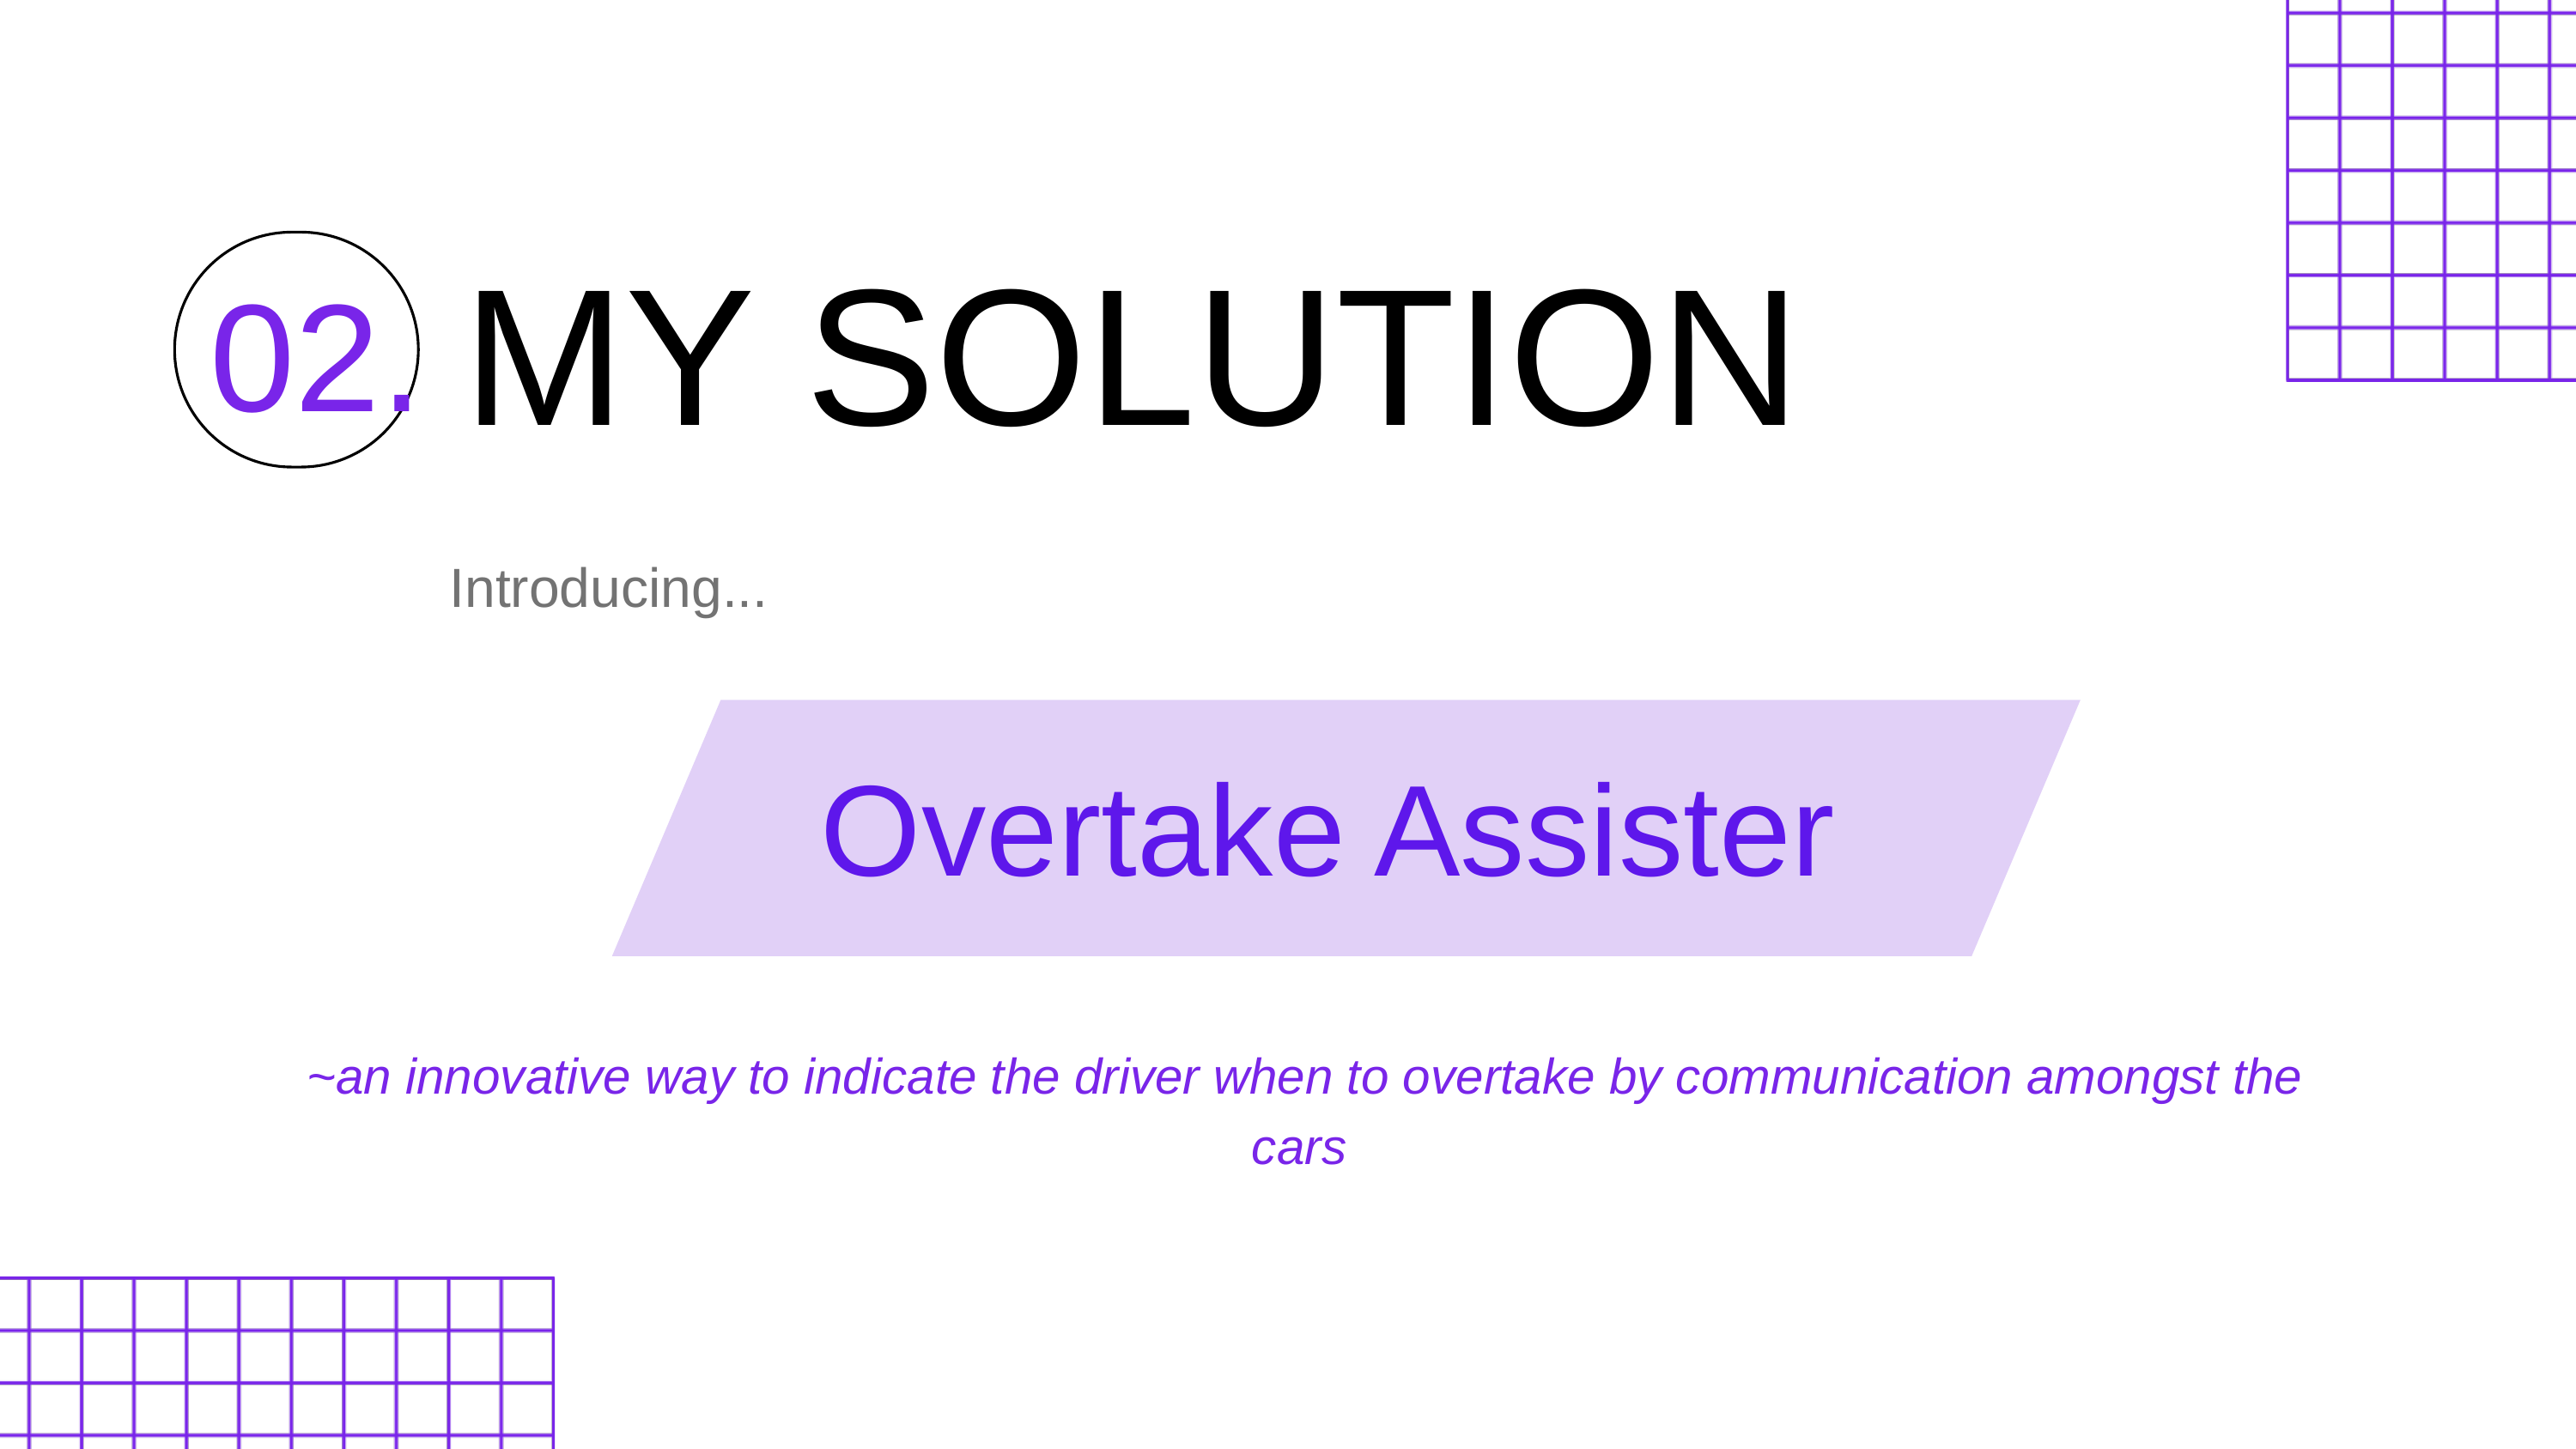

MY SOLUTION

02.
Introducing...

Overtake Assister
~an innovative way to indicate the driver when to overtake by communication amongst the cars